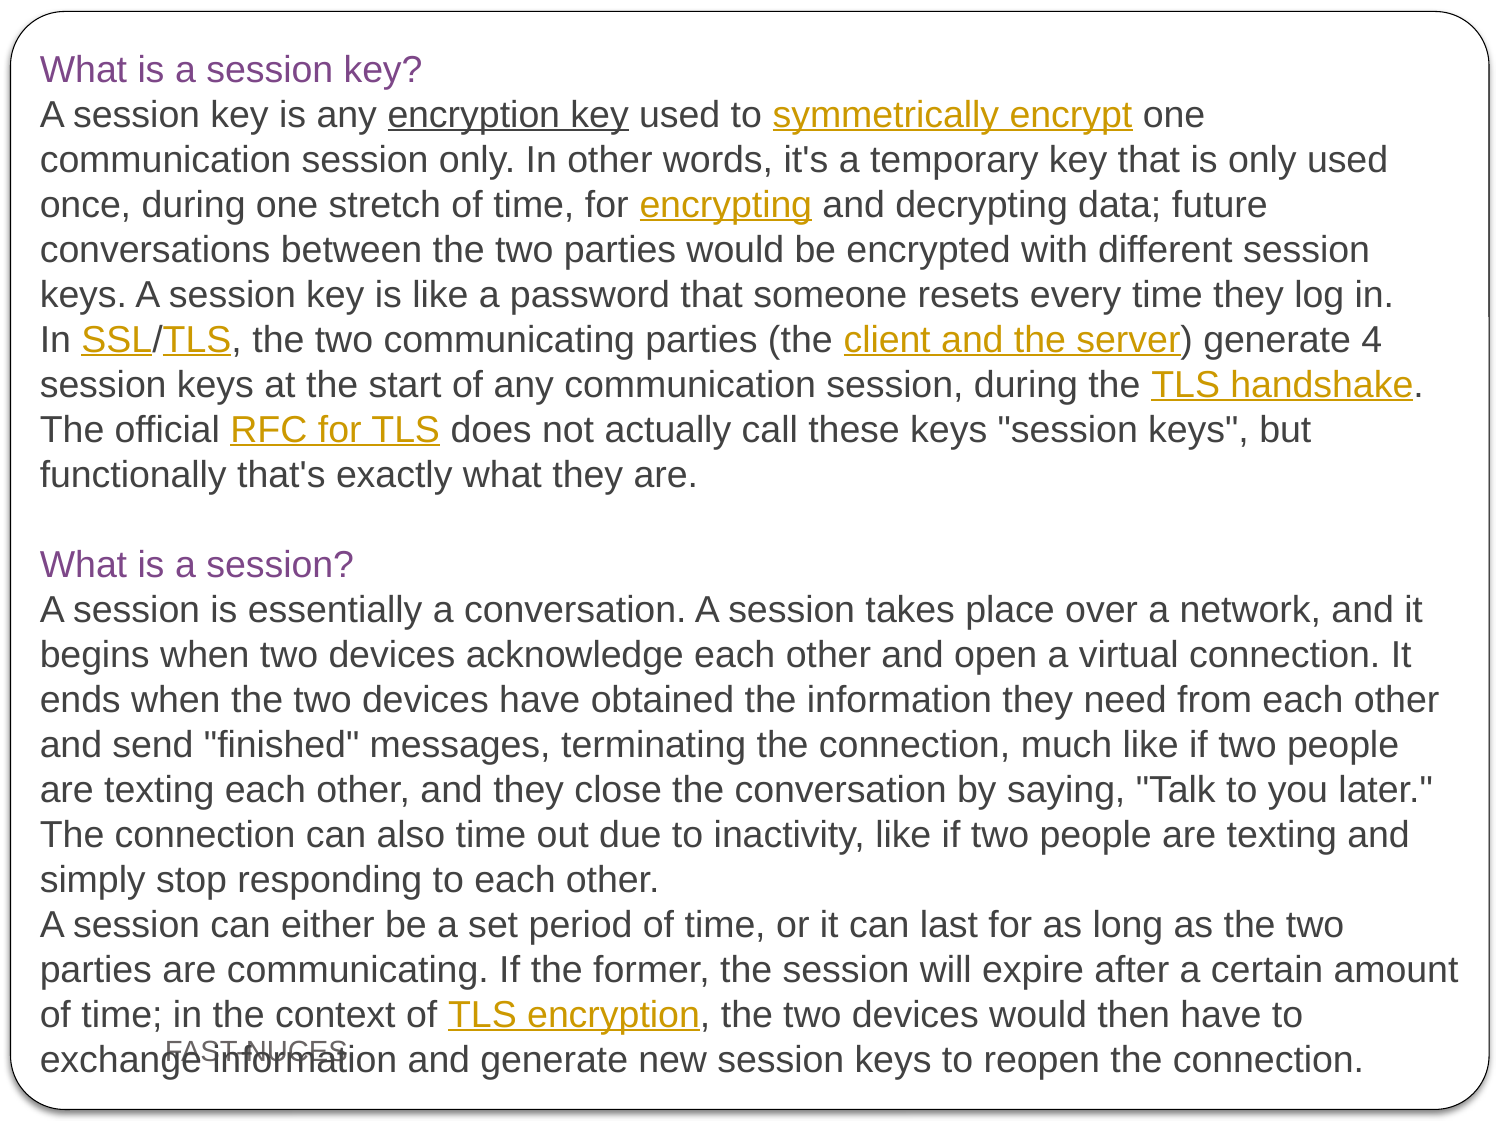

What is a session key?
A session key is any encryption key used to symmetrically encrypt one communication session only. In other words, it's a temporary key that is only used once, during one stretch of time, for encrypting and decrypting data; future conversations between the two parties would be encrypted with different session keys. A session key is like a password that someone resets every time they log in.
In SSL/TLS, the two communicating parties (the client and the server) generate 4 session keys at the start of any communication session, during the TLS handshake. The official RFC for TLS does not actually call these keys "session keys", but functionally that's exactly what they are.

What is a session?
A session is essentially a conversation. A session takes place over a network, and it begins when two devices acknowledge each other and open a virtual connection. It ends when the two devices have obtained the information they need from each other and send "finished" messages, terminating the connection, much like if two people are texting each other, and they close the conversation by saying, "Talk to you later." The connection can also time out due to inactivity, like if two people are texting and simply stop responding to each other.
A session can either be a set period of time, or it can last for as long as the two parties are communicating. If the former, the session will expire after a certain amount of time; in the context of TLS encryption, the two devices would then have to exchange information and generate new session keys to reopen the connection.
FAST-NUCES